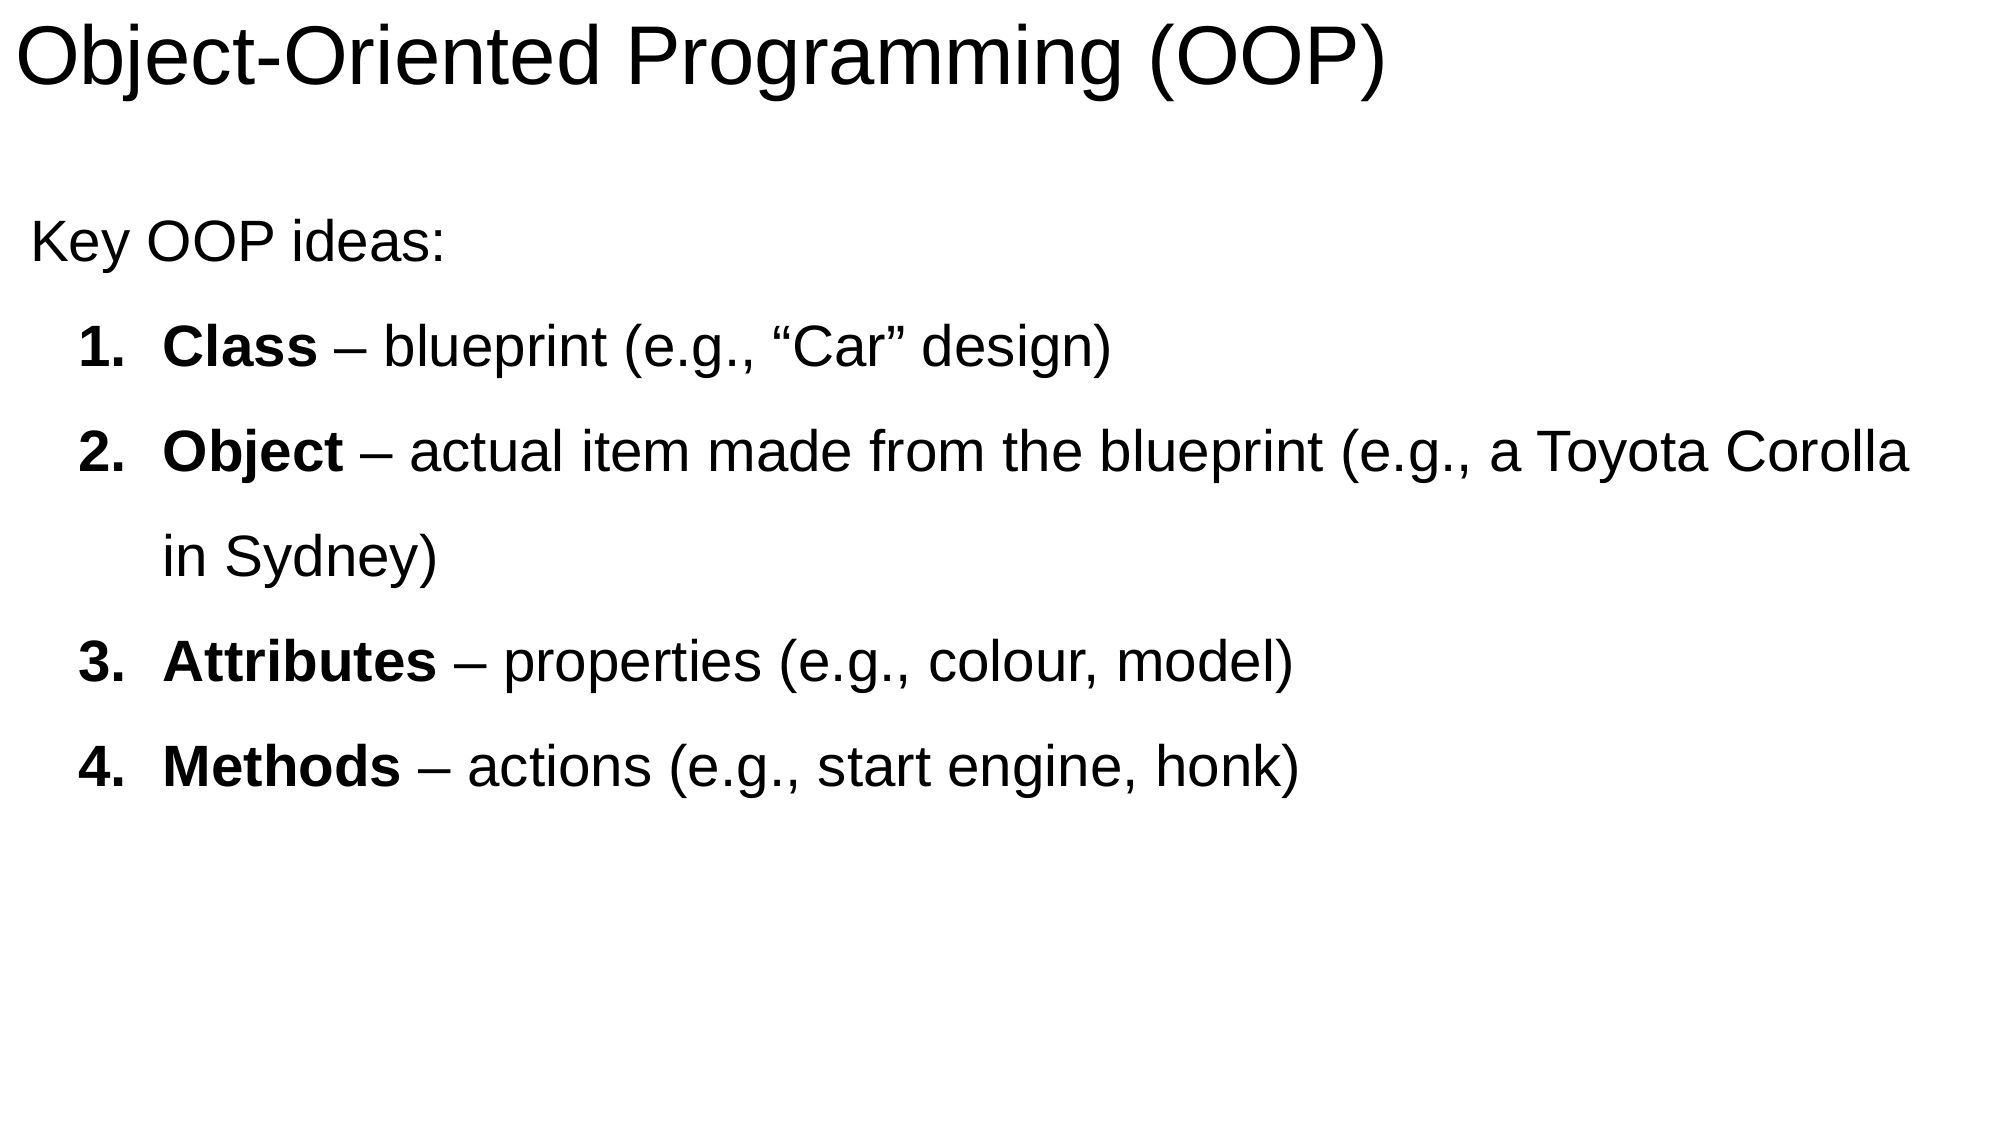

# Object-Oriented Programming (OOP)
Key OOP ideas:
Class – blueprint (e.g., “Car” design)
Object – actual item made from the blueprint (e.g., a Toyota Corolla in Sydney)
Attributes – properties (e.g., colour, model)
Methods – actions (e.g., start engine, honk)